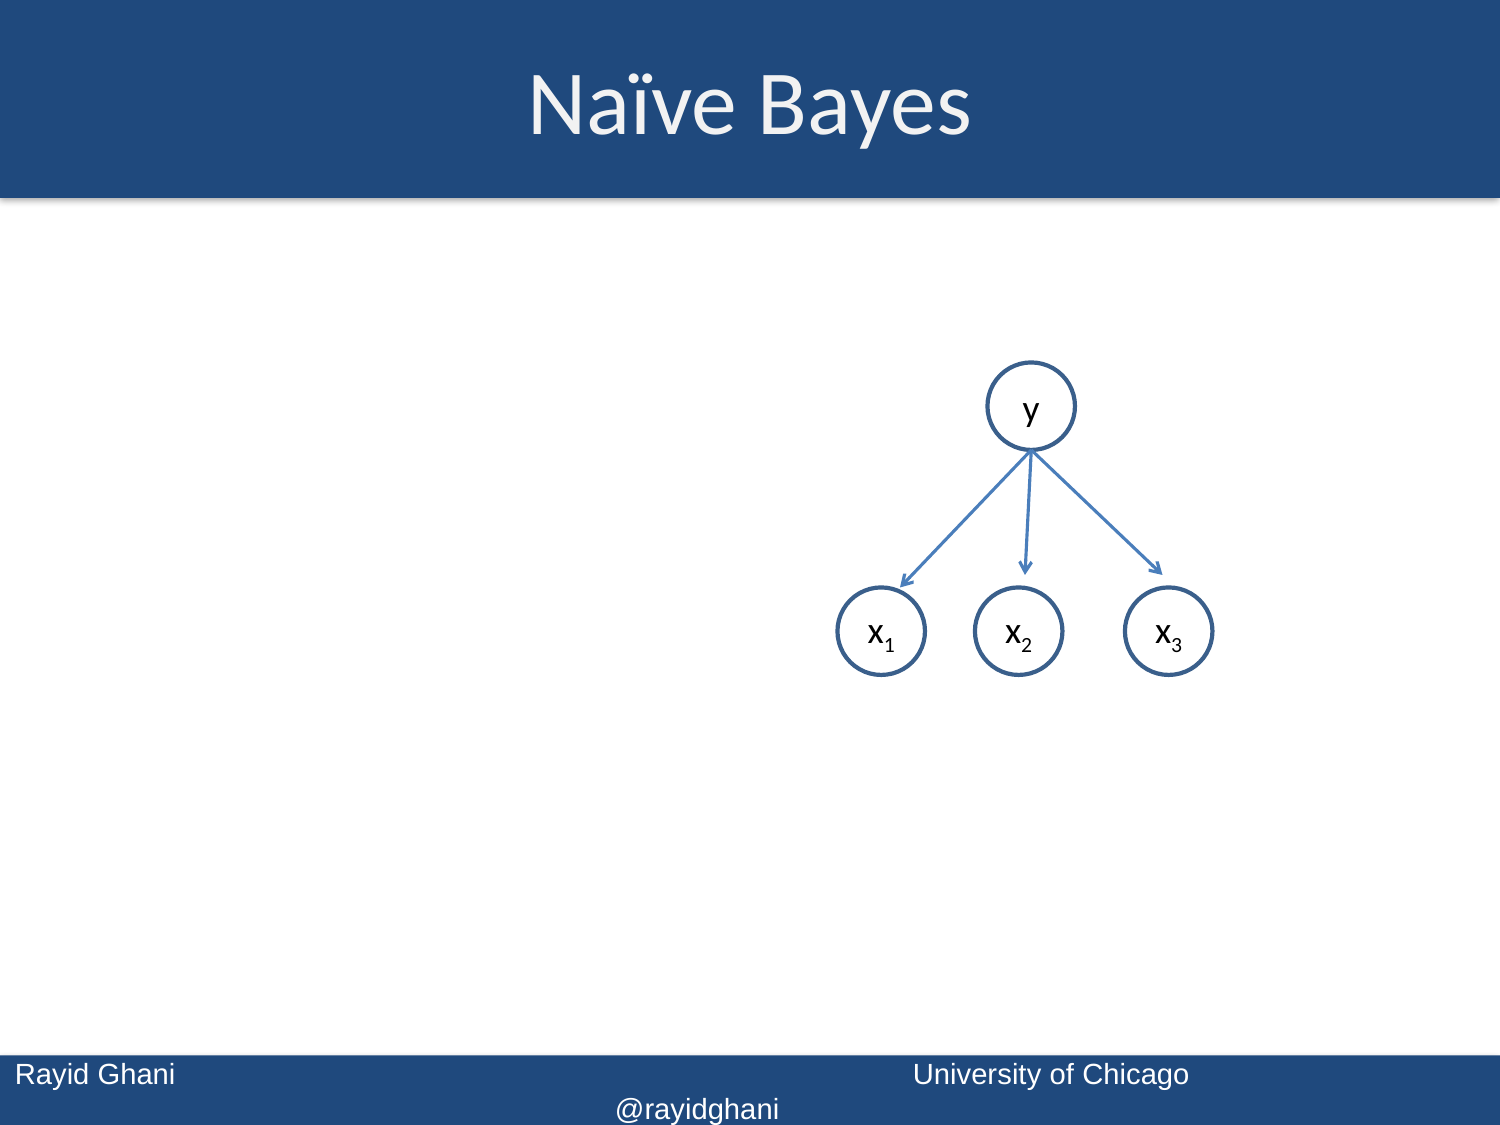

# Naïve Bayes

y
x1
x2
x3